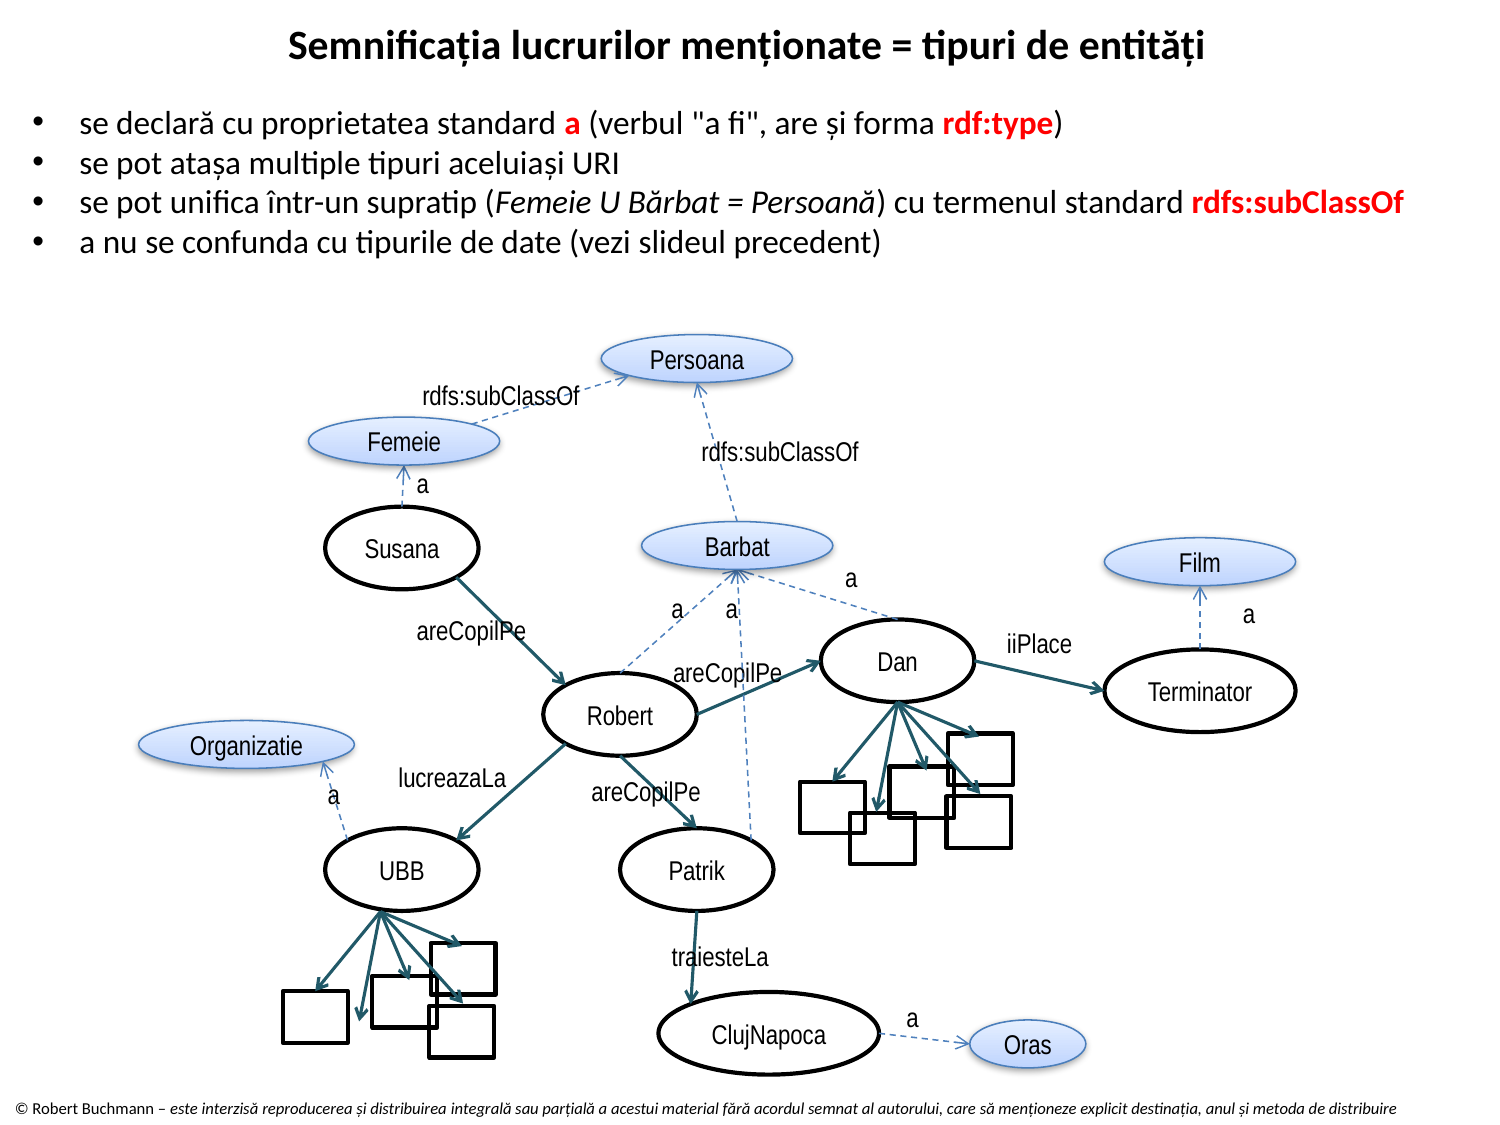

Semnificația lucrurilor menționate = tipuri de entități
se declară cu proprietatea standard a (verbul "a fi", are și forma rdf:type)
se pot atașa multiple tipuri aceluiași URI
se pot unifica într-un supratip (Femeie U Bărbat = Persoană) cu termenul standard rdfs:subClassOf
a nu se confunda cu tipurile de date (vezi slideul precedent)
Persoana
rdfs:subClassOf
Femeie
rdfs:subClassOf
a
Susana
Barbat
Film
a
a
a
a
areCopilPe
Dan
iiPlace
areCopilPe
Terminator
Robert
Organizatie

lucreazaLa

areCopilPe
a

UBB
Patrik
traiesteLa

ClujNapoca
a

Oras